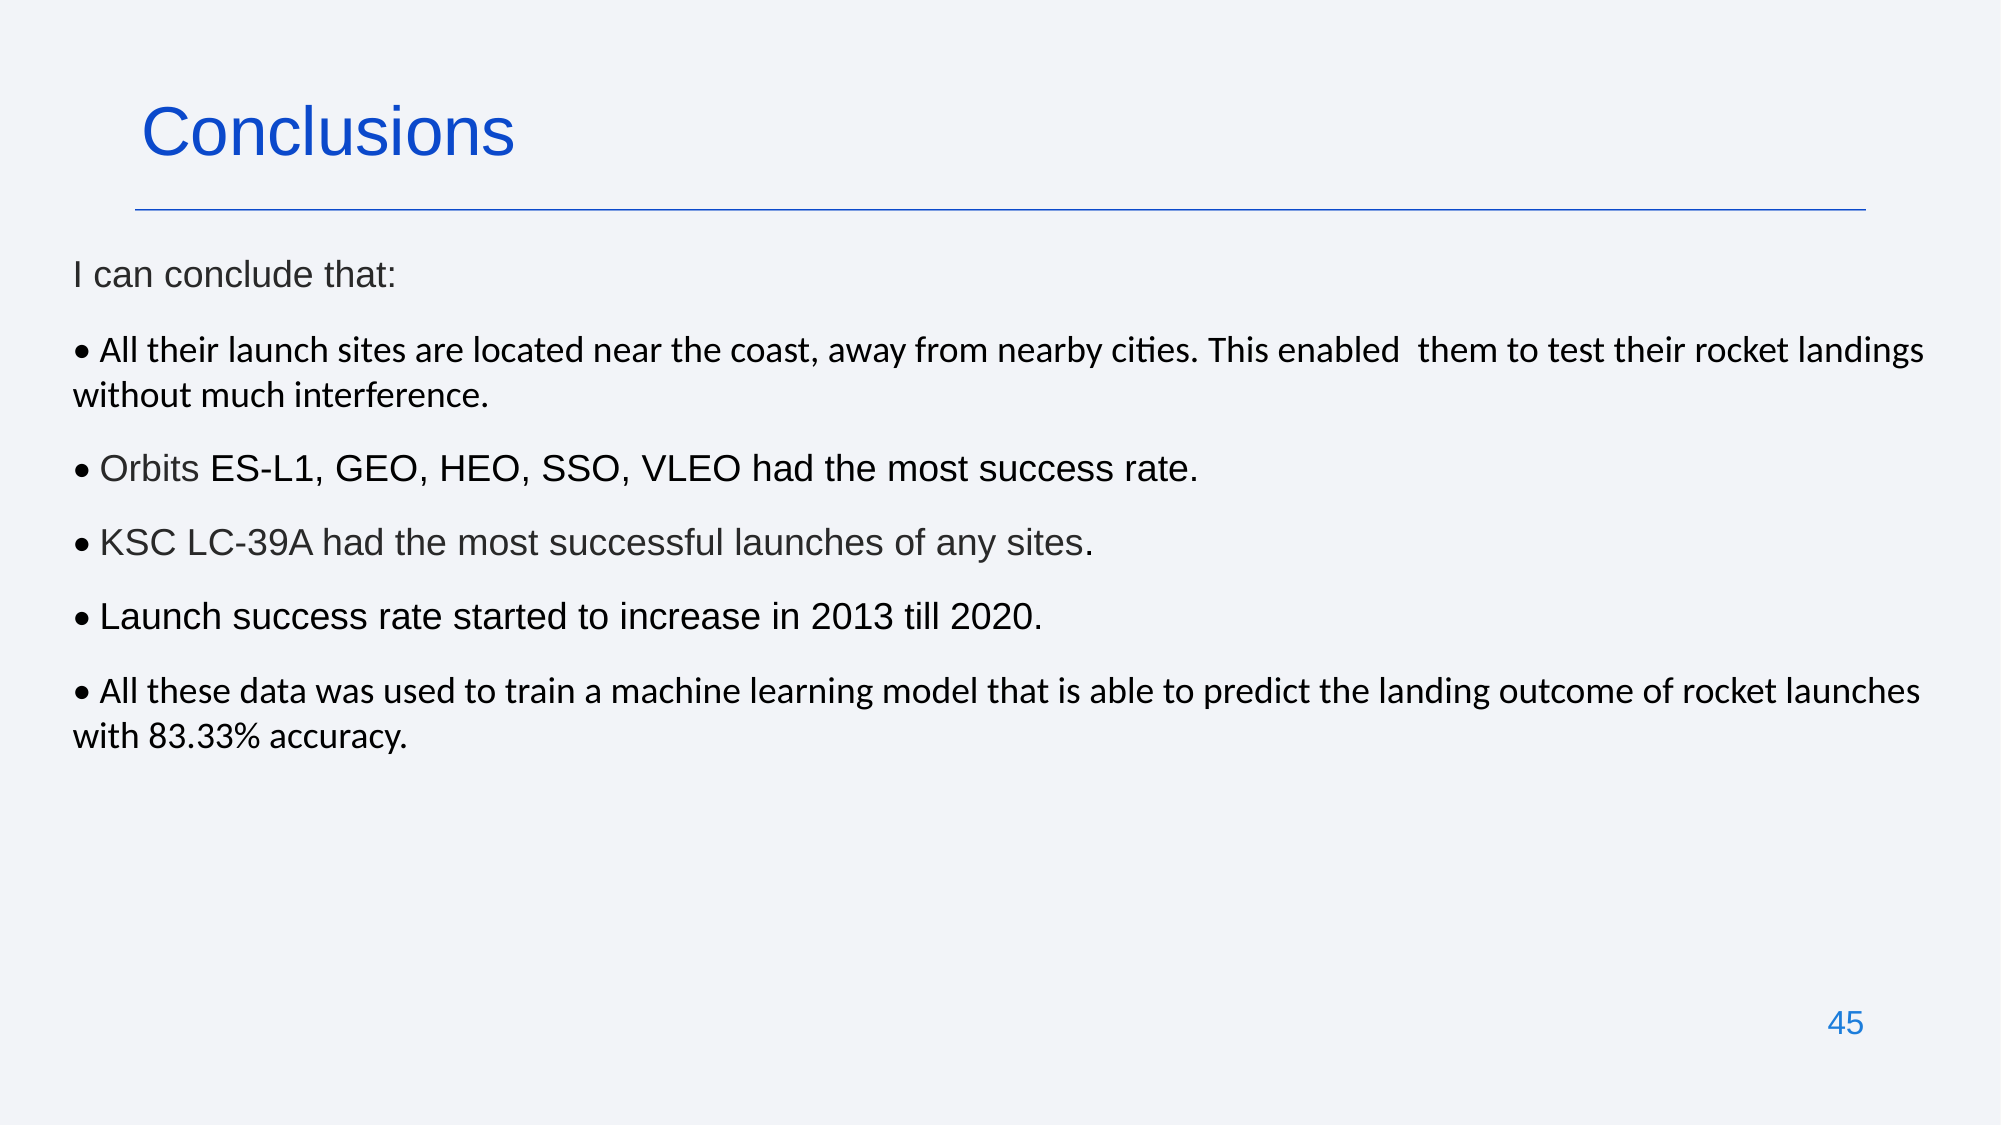

Conclusions
I can conclude that:
• All their launch sites are located near the coast, away from nearby cities. This enabled  them to test their rocket landings without much interference.
• Orbits ES-L1, GEO, HEO, SSO, VLEO had the most success rate.
• KSC LC-39A had the most successful launches of any sites.
• Launch success rate started to increase in 2013 till 2020.
• All these data was used to train a machine learning model that is able to predict the landing outcome of rocket launches with 83.33% accuracy.

45